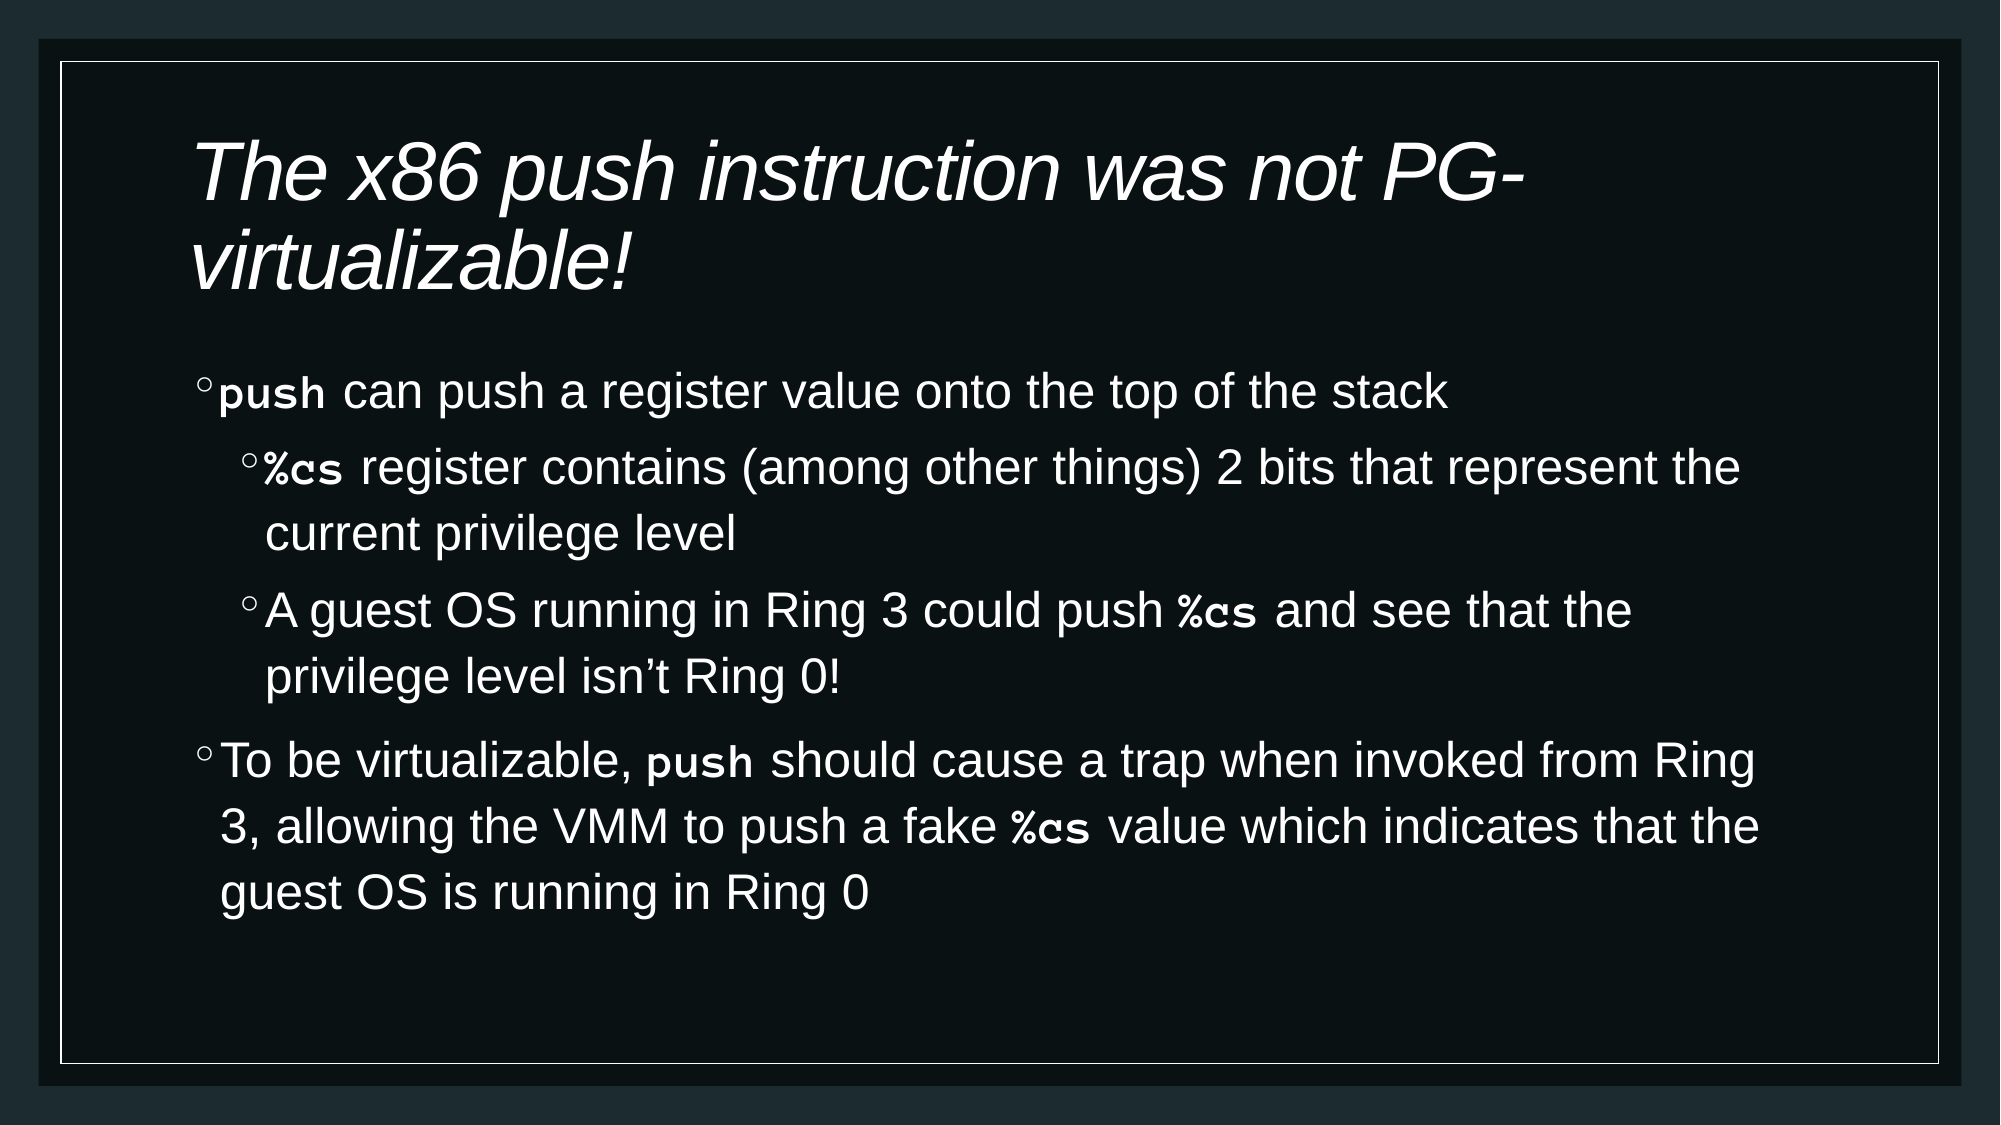

# The x86 push instruction was not PG-virtualizable!
push can push a register value onto the top of the stack
%cs register contains (among other things) 2 bits that represent the current privilege level
A guest OS running in Ring 3 could push %cs and see that the privilege level isn’t Ring 0!
To be virtualizable, push should cause a trap when invoked from Ring 3, allowing the VMM to push a fake %cs value which indicates that the guest OS is running in Ring 0